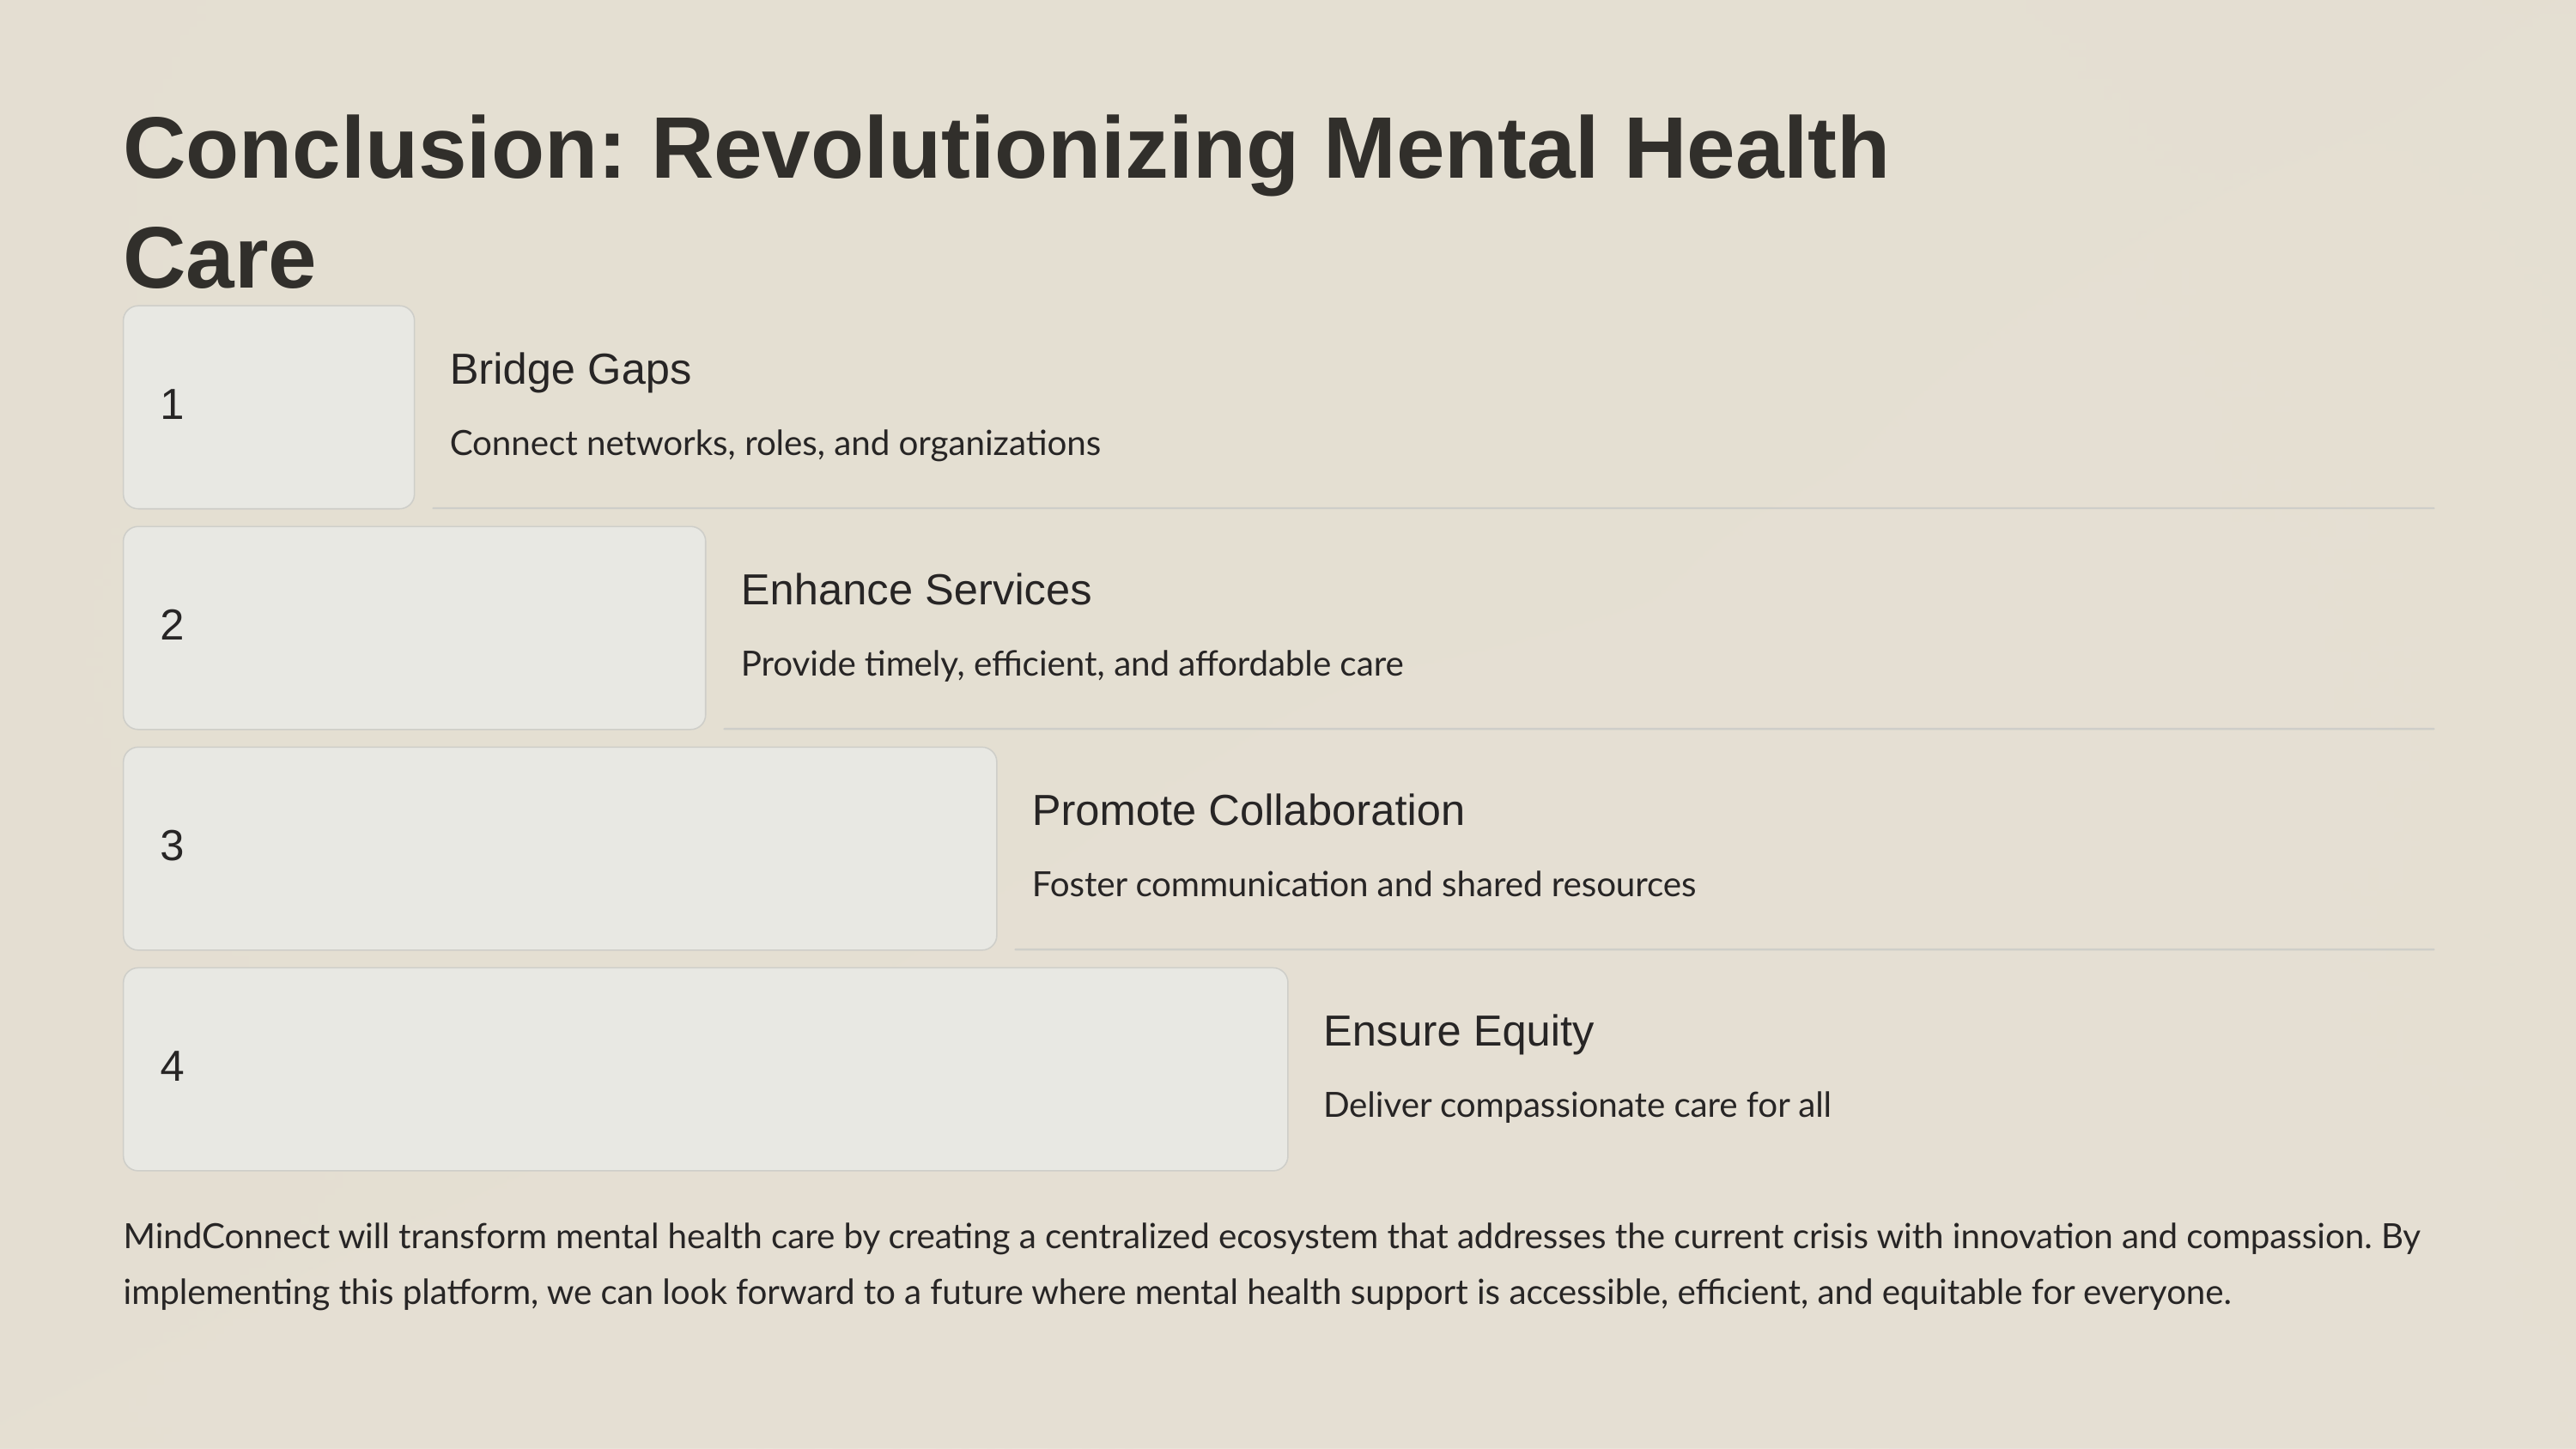

Conclusion: Revolutionizing Mental Health Care

Bridge Gaps
1
Connect networks, roles, and organizations

Enhance Services
2
Provide timely, efficient, and affordable care

Promote Collaboration
3
Foster communication and shared resources

Ensure Equity
4
Deliver compassionate care for all
MindConnect will transform mental health care by creating a centralized ecosystem that addresses the current crisis with innovation and compassion. By implementing this platform, we can look forward to a future where mental health support is accessible, efficient, and equitable for everyone.